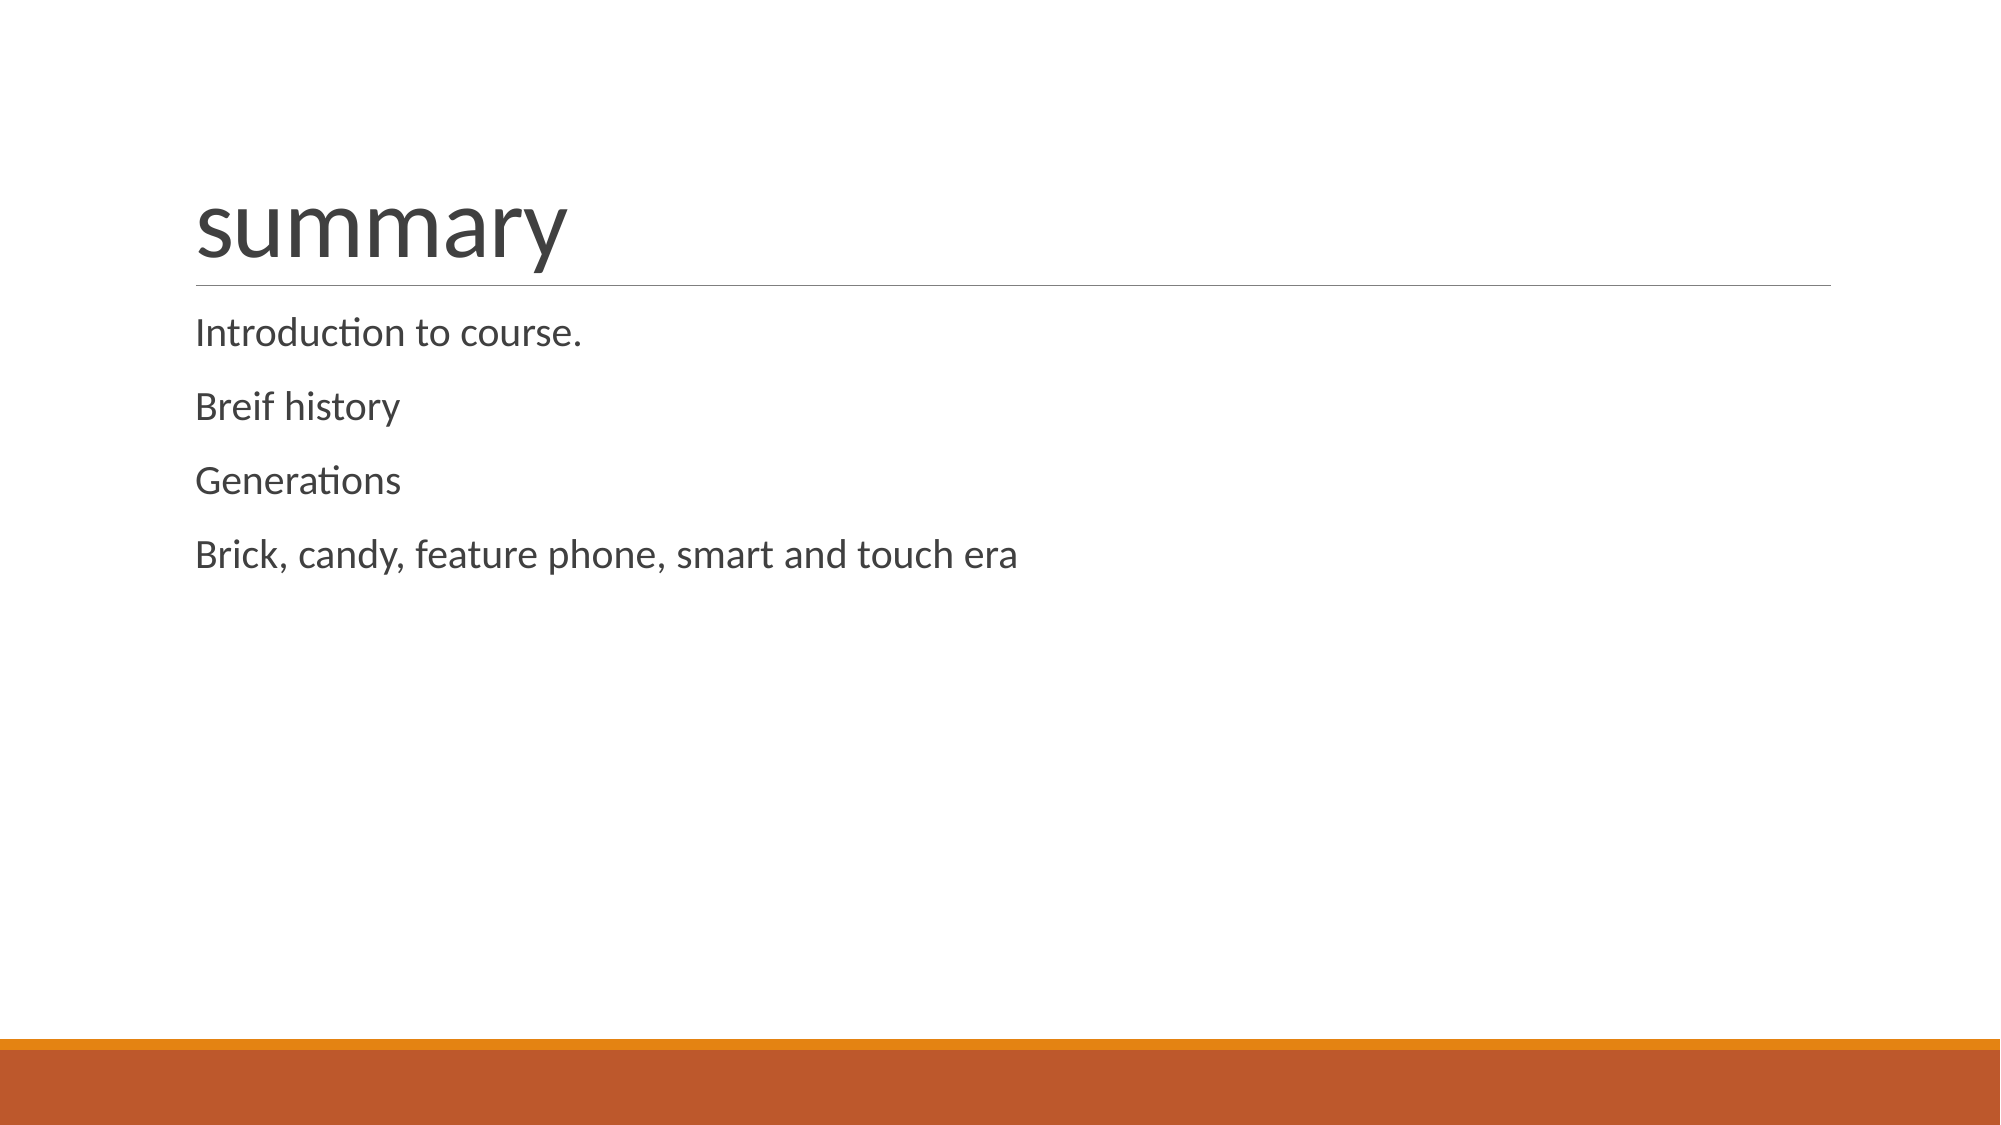

# summary
Introduction to course.
Breif history
Generations
Brick, candy, feature phone, smart and touch era